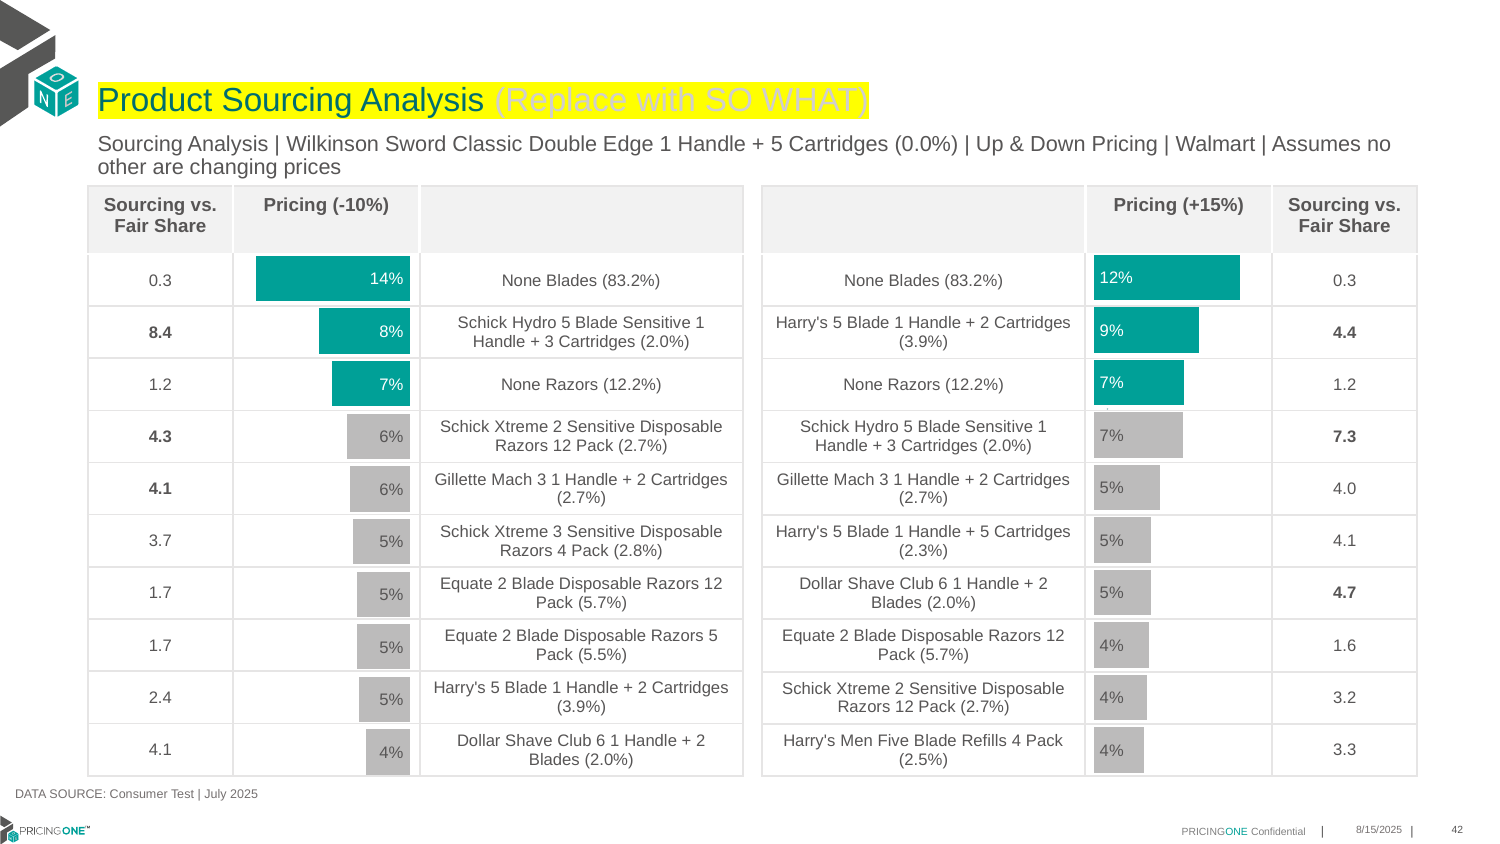

# Product Sourcing Analysis (Replace with SO WHAT)
Sourcing Analysis | Wilkinson Sword Classic Double Edge 1 Handle + 5 Cartridges (0.0%) | Up & Down Pricing | Walmart | Assumes no other are changing prices
| Sourcing vs. Fair Share | Pricing (-10%) |  |
| --- | --- | --- |
| 0.3 |  | None Blades (83.2%) |
| 8.4 |  | Schick Hydro 5 Blade Sensitive 1 Handle + 3 Cartridges (2.0%) |
| 1.2 |  | None Razors (12.2%) |
| 4.3 |  | Schick Xtreme 2 Sensitive Disposable Razors 12 Pack (2.7%) |
| 4.1 |  | Gillette Mach 3 1 Handle + 2 Cartridges (2.7%) |
| 3.7 |  | Schick Xtreme 3 Sensitive Disposable Razors 4 Pack (2.8%) |
| 1.7 |  | Equate 2 Blade Disposable Razors 12 Pack (5.7%) |
| 1.7 |  | Equate 2 Blade Disposable Razors 5 Pack (5.5%) |
| 2.4 |  | Harry's 5 Blade 1 Handle + 2 Cartridges (3.9%) |
| 4.1 |  | Dollar Shave Club 6 1 Handle + 2 Blades (2.0%) |
|  | Pricing (+15%) | Sourcing vs. Fair Share |
| --- | --- | --- |
| None Blades (83.2%) |  | 0.3 |
| Harry's 5 Blade 1 Handle + 2 Cartridges (3.9%) |  | 4.4 |
| None Razors (12.2%) |  | 1.2 |
| Schick Hydro 5 Blade Sensitive 1 Handle + 3 Cartridges (2.0%) |  | 7.3 |
| Gillette Mach 3 1 Handle + 2 Cartridges (2.7%) |  | 4.0 |
| Harry's 5 Blade 1 Handle + 5 Cartridges (2.3%) |  | 4.1 |
| Dollar Shave Club 6 1 Handle + 2 Blades (2.0%) |  | 4.7 |
| Equate 2 Blade Disposable Razors 12 Pack (5.7%) |  | 1.6 |
| Schick Xtreme 2 Sensitive Disposable Razors 12 Pack (2.7%) |  | 3.2 |
| Harry's Men Five Blade Refills 4 Pack (2.5%) |  | 3.3 |

### Chart

| Category | Wilkinson Sword Classic Double Edge 1 Handle + 5 Cartridges (0.0%) |
|---|---|
| None Blades (83.2%) | 0.1184514053083317 |
| Harry's 5 Blade 1 Handle + 2 Cartridges (3.9%) | 0.08547316689672849 |
| None Razors (12.2%) | 0.07330199798467929 |
| Schick Hydro 5 Blade Sensitive 1 Handle + 3 Cartridges (2.0%) | 0.07201036425741623 |
| Gillette Mach 3 1 Handle + 2 Cartridges (2.7%) | 0.05328854493863865 |
| Harry's 5 Blade 1 Handle + 5 Cartridges (2.3%) | 0.04665285855599578 |
| Dollar Shave Club 6 1 Handle + 2 Blades (2.0%) | 0.04655834033706656 |
| Equate 2 Blade Disposable Razors 12 Pack (5.7%) | 0.044634512970983004 |
| Schick Xtreme 2 Sensitive Disposable Razors 12 Pack (2.7%) | 0.04317745849652982 |
| Harry's Men Five Blade Refills 4 Pack (2.5%) | 0.0405464014054995 |

### Chart

| Category | Wilkinson Sword Classic Double Edge 1 Handle + 5 Cartridges (0.0%) |
|---|---|
| None Blades (83.2%) | 0.14117103482846965 |
| Schick Hydro 5 Blade Sensitive 1 Handle + 3 Cartridges (2.0%) | 0.08291160731065729 |
| None Razors (12.2%) | 0.07159176273584775 |
| Schick Xtreme 2 Sensitive Disposable Razors 12 Pack (2.7%) | 0.05770902743306978 |
| Gillette Mach 3 1 Handle + 2 Cartridges (2.7%) | 0.05534612890021127 |
| Schick Xtreme 3 Sensitive Disposable Razors 4 Pack (2.8%) | 0.05211817903109218 |
| Equate 2 Blade Disposable Razors 12 Pack (5.7%) | 0.04880992622613841 |
| Equate 2 Blade Disposable Razors 5 Pack (5.5%) | 0.04854778328285571 |
| Harry's 5 Blade 1 Handle + 2 Cartridges (3.9%) | 0.04691746313042432 |
| Dollar Shave Club 6 1 Handle + 2 Blades (2.0%) | 0.04048122443595088 |
DATA SOURCE: Consumer Test | July 2025

8/15/2025
42